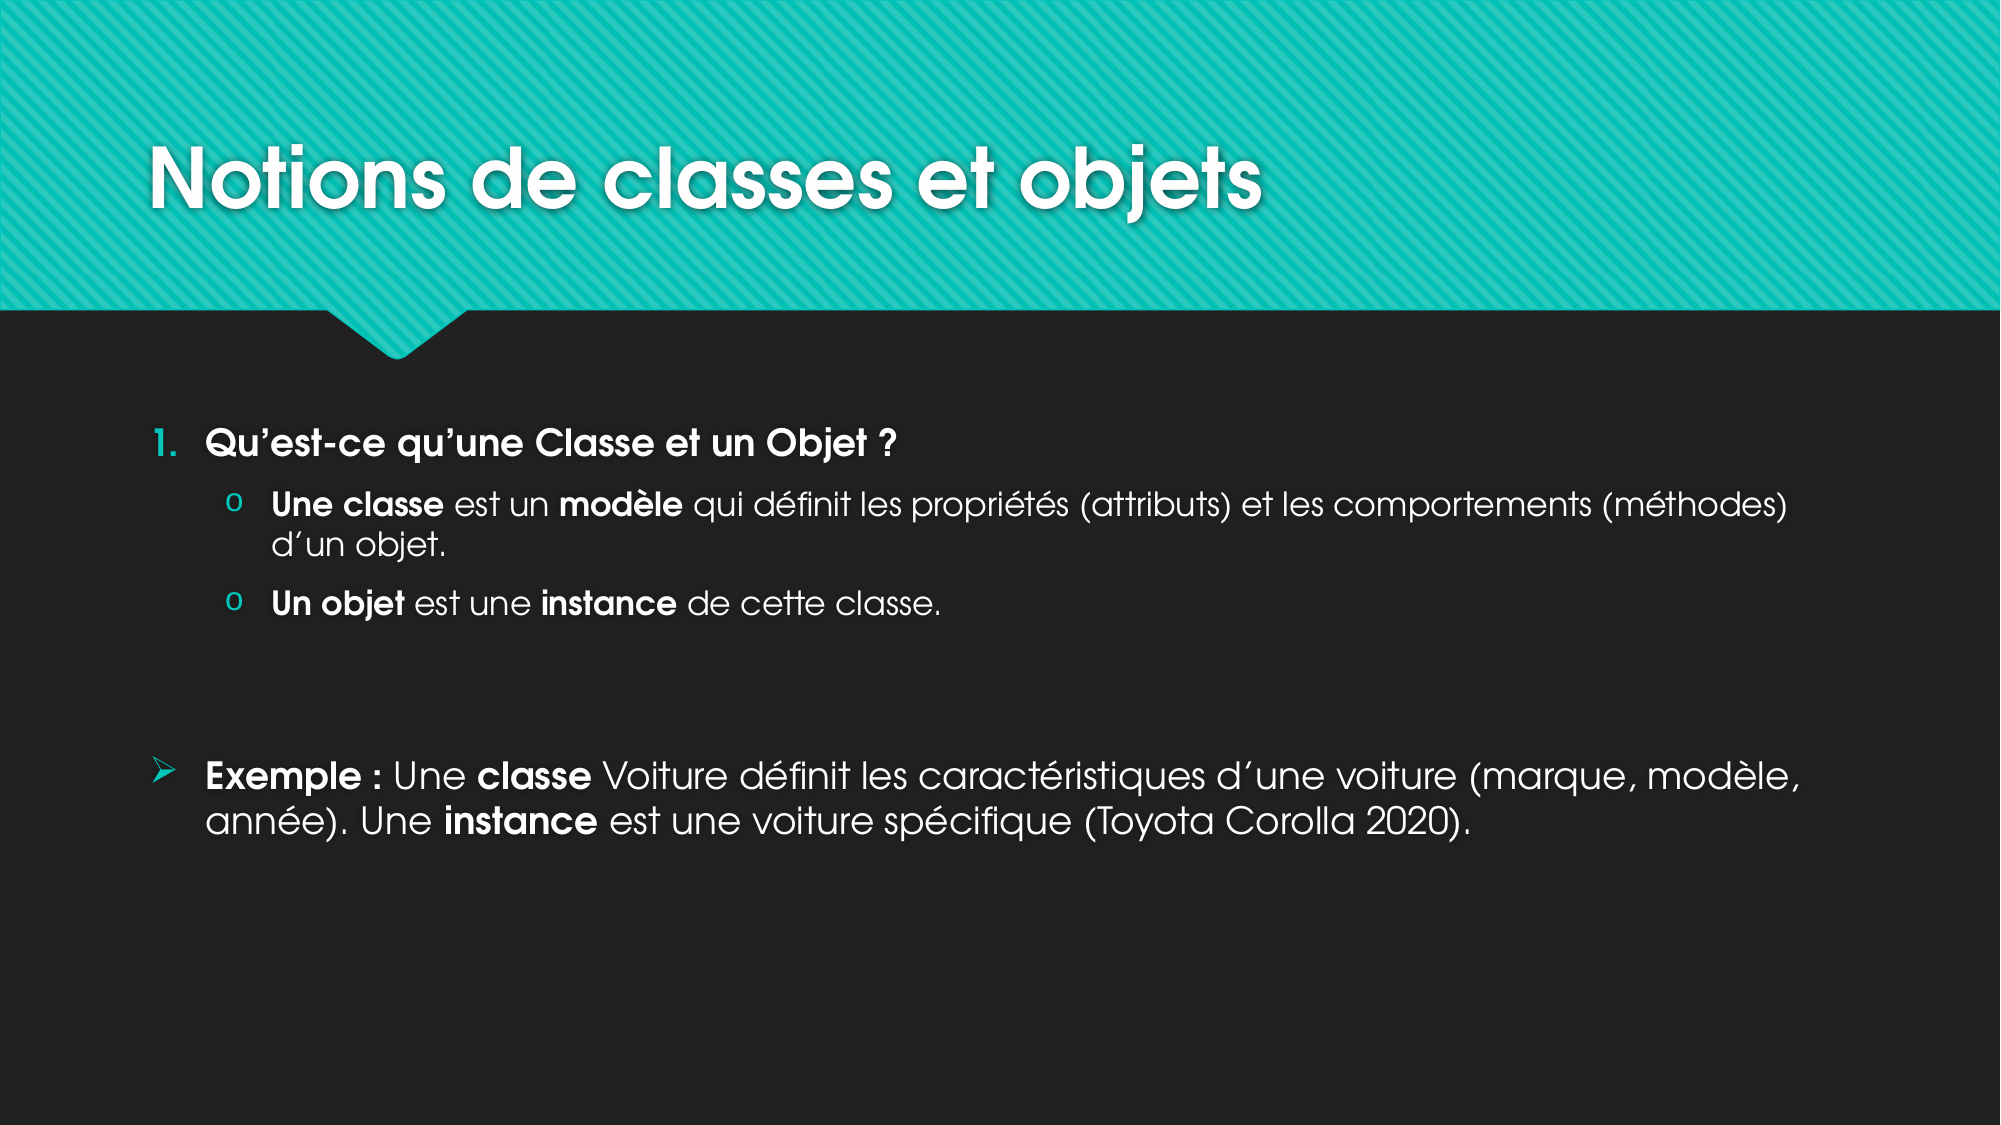

# Notions de classes et objets
Qu’est-ce qu’une Classe et un Objet ?
Une classe est un modèle qui définit les propriétés (attributs) et les comportements (méthodes) d’un objet.
Un objet est une instance de cette classe.

Exemple : Une classe Voiture définit les caractéristiques d’une voiture (marque, modèle, année). Une instance est une voiture spécifique (Toyota Corolla 2020).